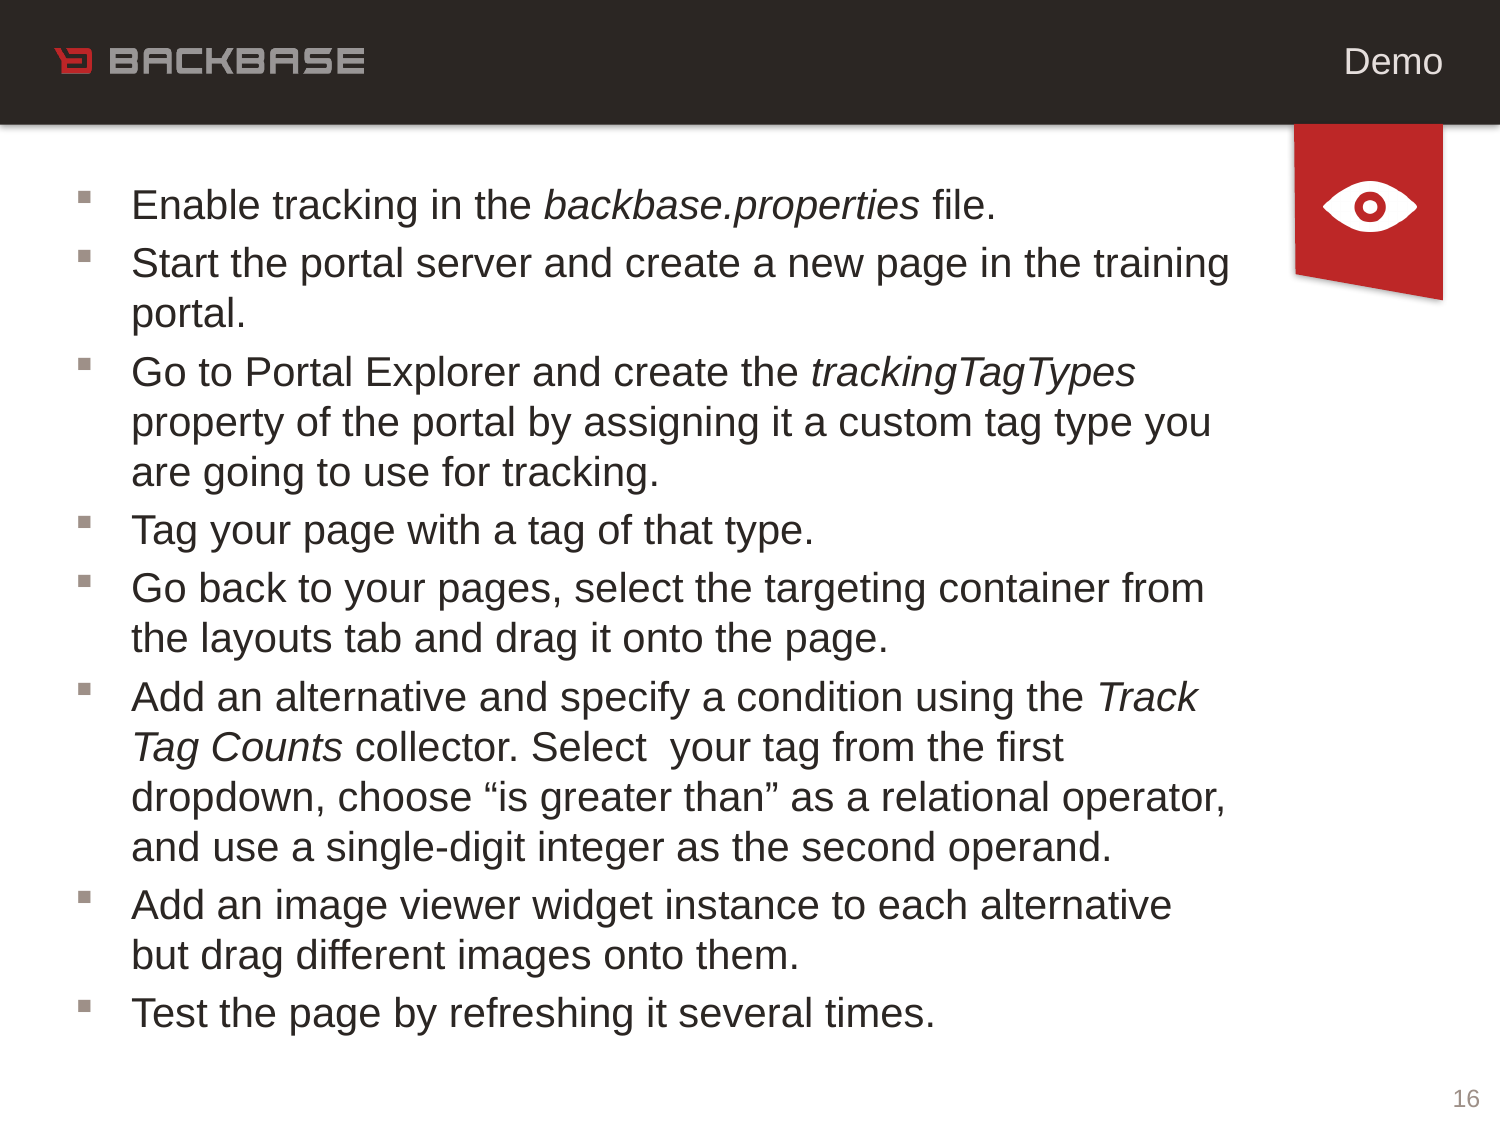

Demo
Enable tracking in the backbase.properties file.
Start the portal server and create a new page in the training portal.
Go to Portal Explorer and create the trackingTagTypes property of the portal by assigning it a custom tag type you are going to use for tracking.
Tag your page with a tag of that type.
Go back to your pages, select the targeting container from the layouts tab and drag it onto the page.
Add an alternative and specify a condition using the Track Tag Counts collector. Select  your tag from the first dropdown, choose “is greater than” as a relational operator, and use a single-digit integer as the second operand.
Add an image viewer widget instance to each alternative but drag different images onto them.
Test the page by refreshing it several times.

16